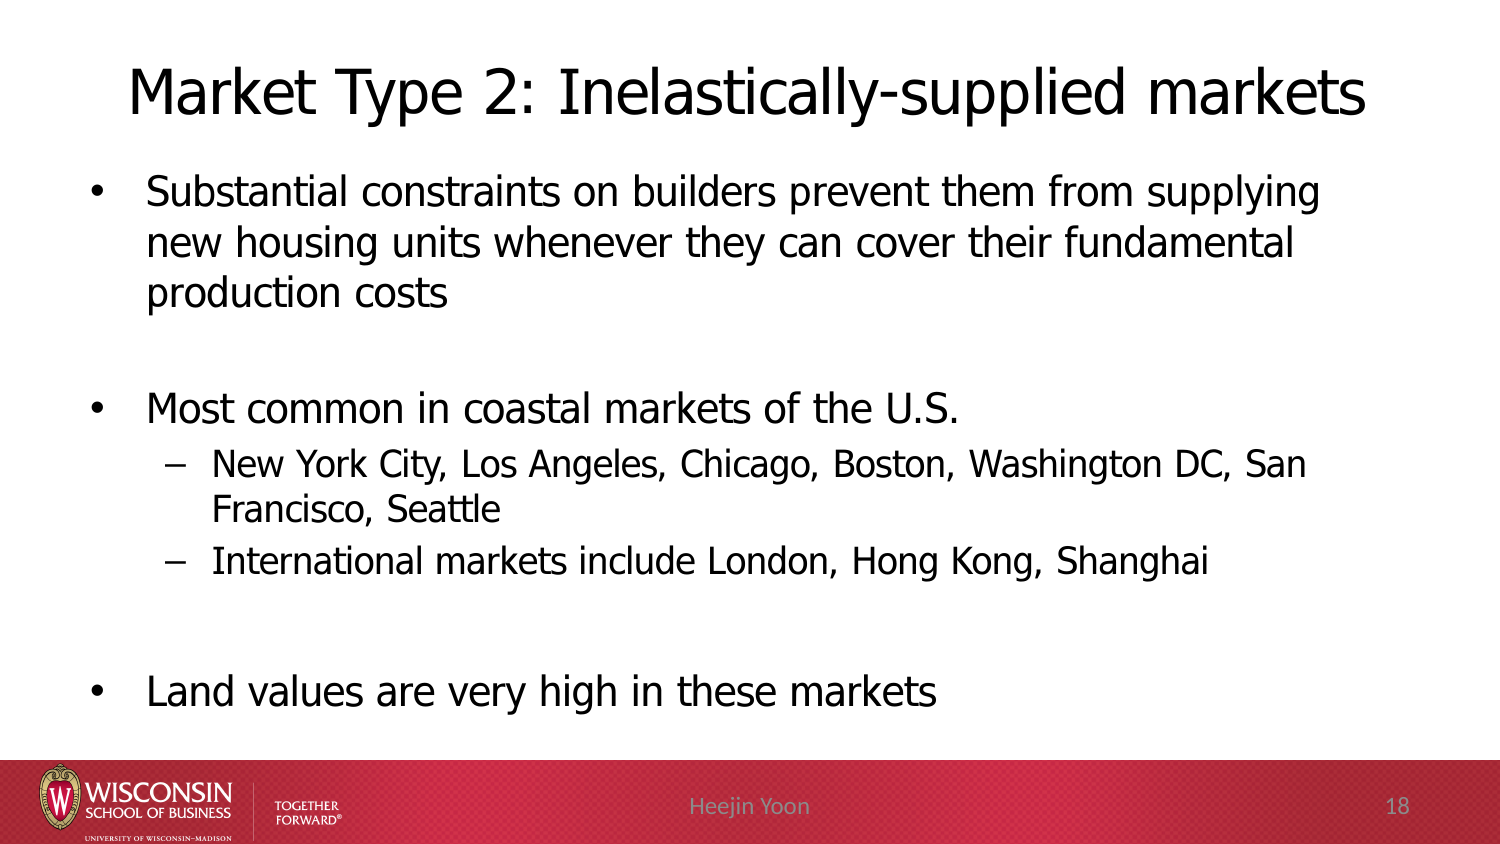

# Market Type 2: Inelastically-supplied markets
Substantial constraints on builders prevent them from supplying new housing units whenever they can cover their fundamental production costs

Most common in coastal markets of the U.S.
New York City, Los Angeles, Chicago, Boston, Washington DC, San Francisco, Seattle
International markets include London, Hong Kong, Shanghai

Land values are very high in these markets

Heejin Yoon
18